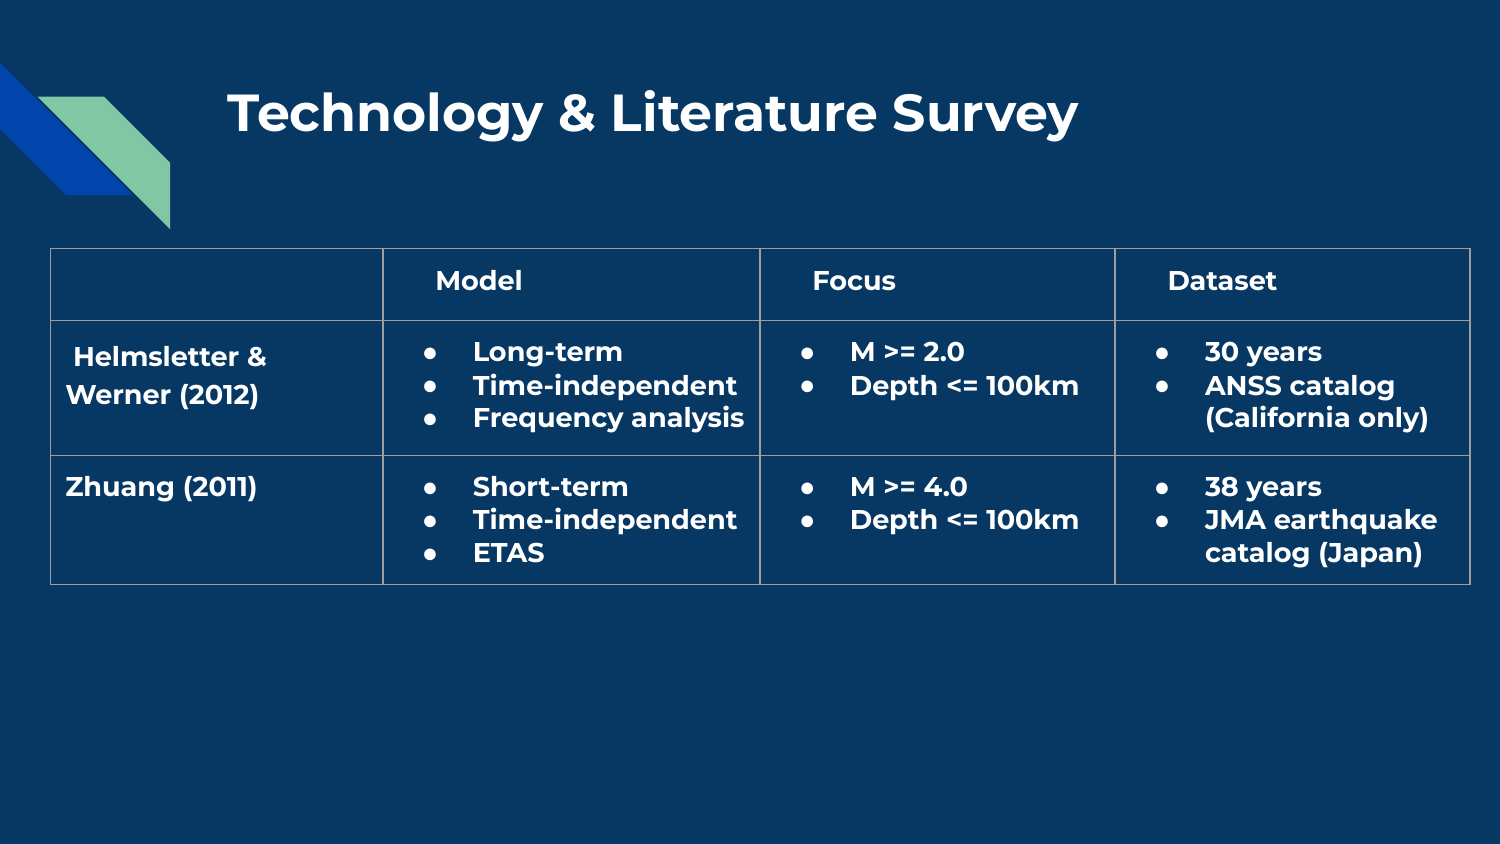

# Technology & Literature Survey
|  | Model | Focus | Dataset |
| --- | --- | --- | --- |
| Helmsletter & Werner (2012) | Long-term Time-independent Frequency analysis | M >= 2.0 Depth <= 100km | 30 years ANSS catalog (California only) |
| Zhuang (2011) | Short-term Time-independent ETAS | M >= 4.0 Depth <= 100km | 38 years JMA earthquake catalog (Japan) |